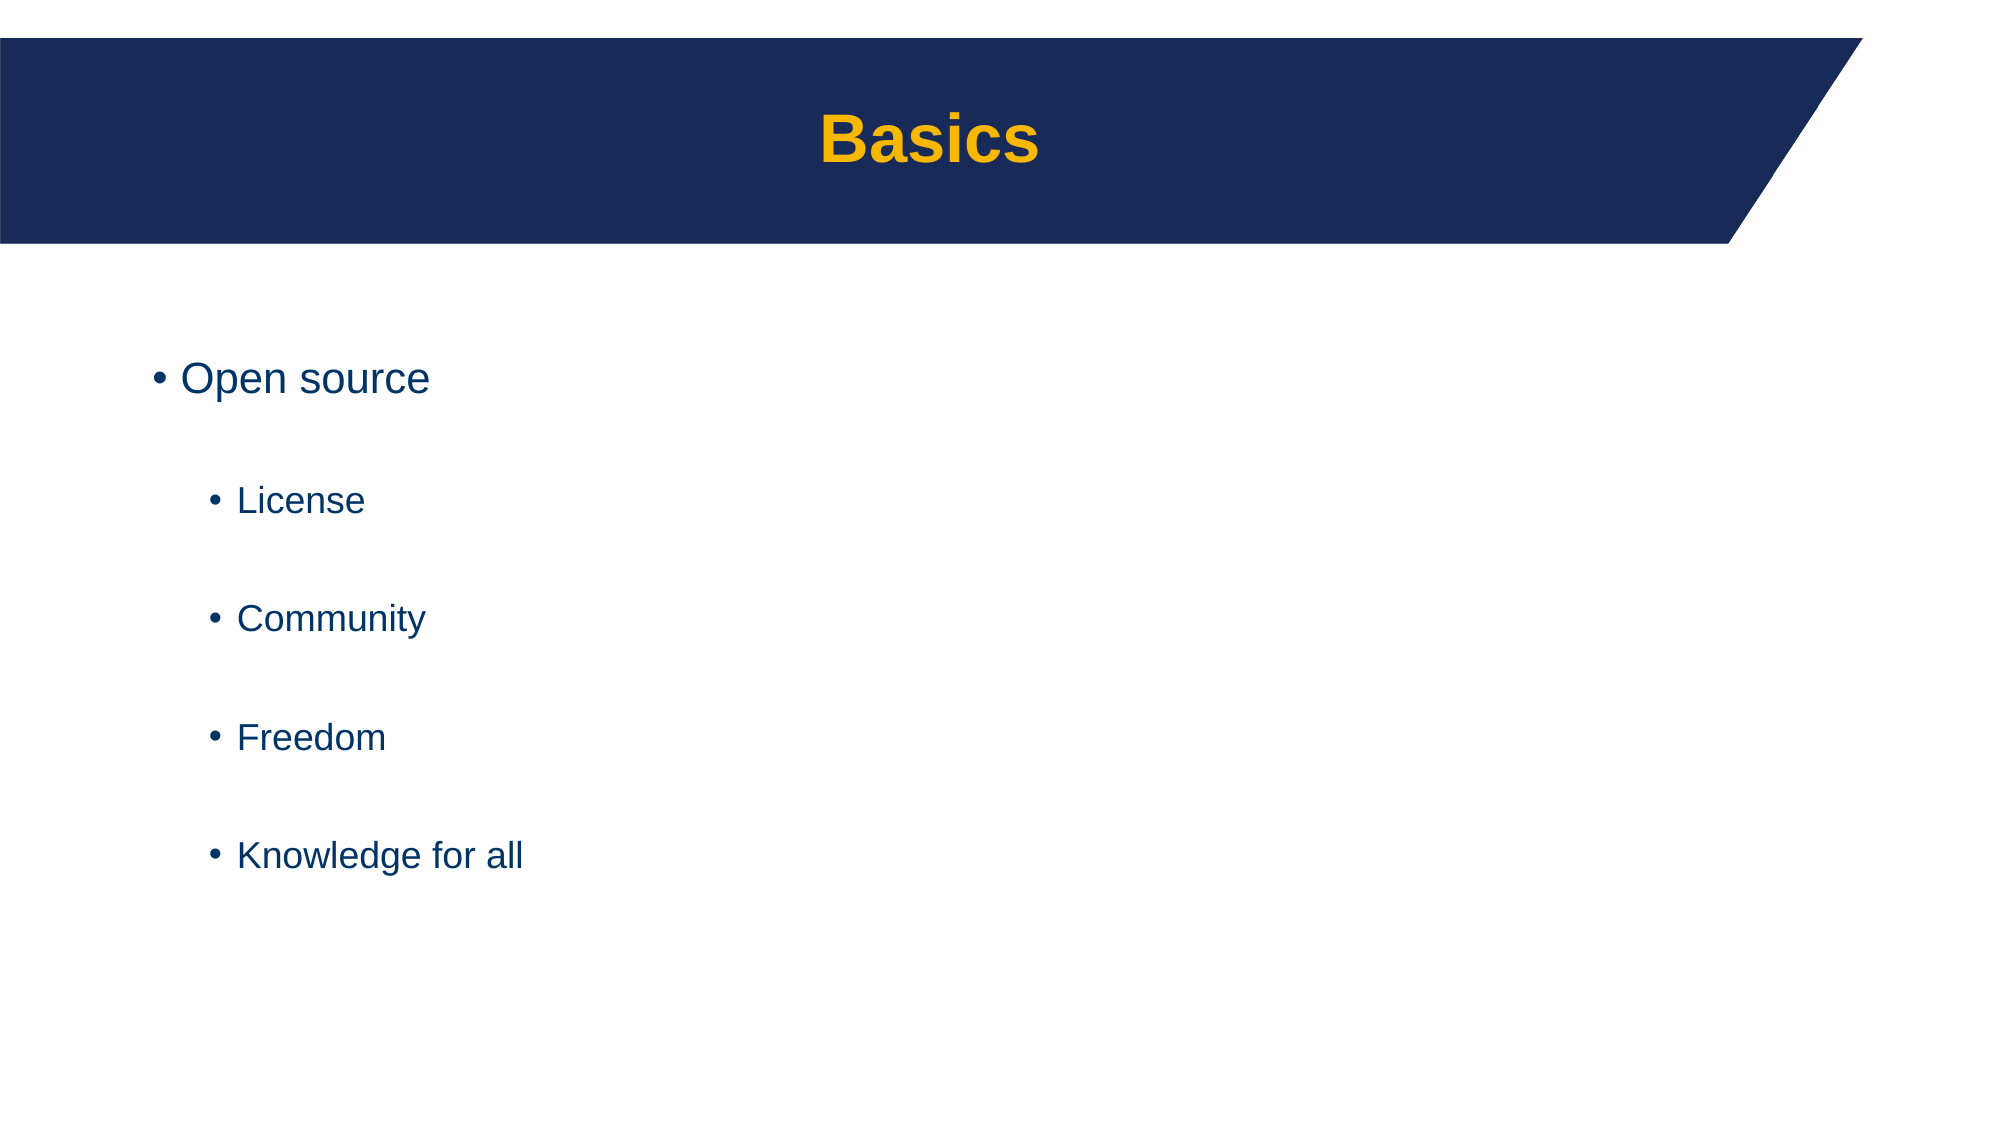

8
# Basics

Open source

License

Community

Freedom

Knowledge for all